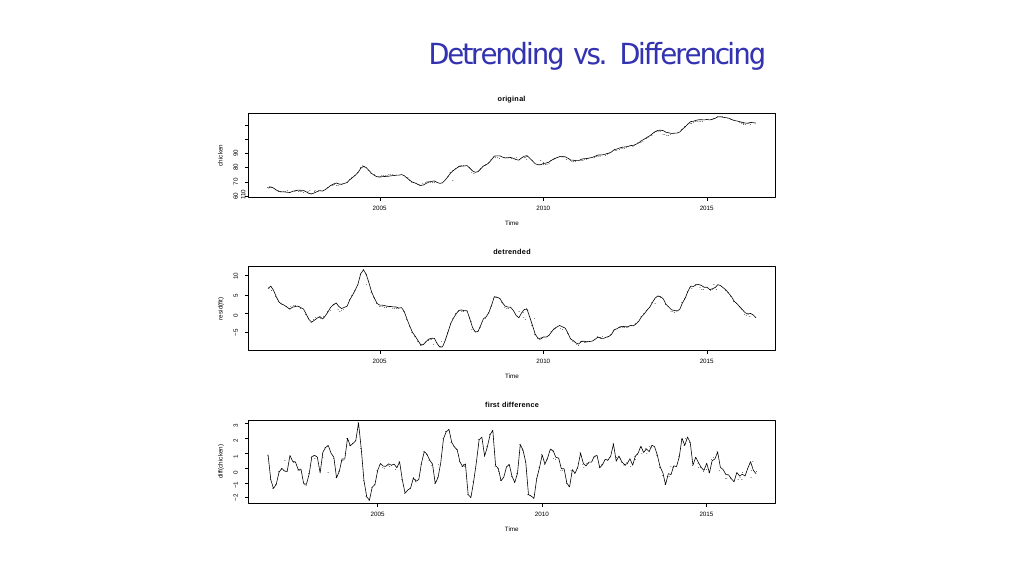

# Detrending vs. Differencing
original

●●●●●
●●           ●

60    70    80    90            110
●●●●●●●●	●●●

●●●●●●

●

●

●
●●●●
●          ●●●●●●
●●
●●

●
●●
chicken
●●●●●

●●
●●●

●●
●●●●

●●●
●●●●

●●       ●
●●●●●
●●●●●  ●     ●
●	●          ●

●
●

●●●●

●	●
●	●●●●

●
●●●●
●       ●
●●
●
●

●
●
●●●

●

●

●

●
●●●●●●●●●●●●	●
●

●

●

●	●
●●         ●●●●●●
●●●●
●●●●●●

●
●
●●●
●
●●●●            ●  ●
●●●●●●         ●●  ●●  ●
●
2005
2010
2015
Time

detrended

●

●     ●

−5       0         5        10
●       ●

●●              ●

●
●
●
●●    ●●●    ●  ●●

●●

●

●

●

●

●

●

●

●●

●

●●

●

●

●
resid(fit)

●           ●

●

●
●

●

●

●

●

●
●●
●     ●●●●

●
●●●●●
●●       ●●
●  ●     ●
●          ●

●

●

●
●          ●●●
●●●●

●

●

●
●●●●	●       ●
●●●●

●

●

●	●

●

●

●
●●●●

●  ●

●

●
●	●●       ●

●

●                     ●

●
●

●
●  ●●  ●
●

●

●

●

●

●

●
●●●●●●
●●  ●●

●●

●

●●

●

●

●

●

●
●

●

●
●●●●
●●●●
●	●

●●●

●     ●               ●
●     ●●●●●

●●
●●         ●

●●
2005
2010
2015
Time

first difference

●
−2   −1    0       1       2       3

●

●

●

●

●

●  ●

●

●

●

●

●

●

●

●

●

●

●
●

●
diff(chicken)
●        ●●

●

●

●

●

●

●
●●

●

●

●
●  ●  ●

●           ●

●

●

●

●                                     ●

●

●

●●         ●     ●

●
●●●

●

●     ●●
●     ●●

●	●

●

●
●●
●

●

●●

●                           ●
●

●

●           ●
●  ●●	●  ●
●        ●     ●

●

●
●

●
●     ●●●
●●  ●

●

●
●                ●

●          ●●

●  ●●

●     ●

●                                ●
●●       ●

●

●
●             ●●

●●    ●
●               ●	●  ●
●●       ●●●       ●

●

●
●  ●●	●
●

●	●

●

●

●

●

●

●

●
●             ●

●

●
●

●

●

●

●

●

●

●

●

●

●●

●

●

●

●

●

●

●

●

●

●

●
●

●

●

●
2005
2010
2015
Time